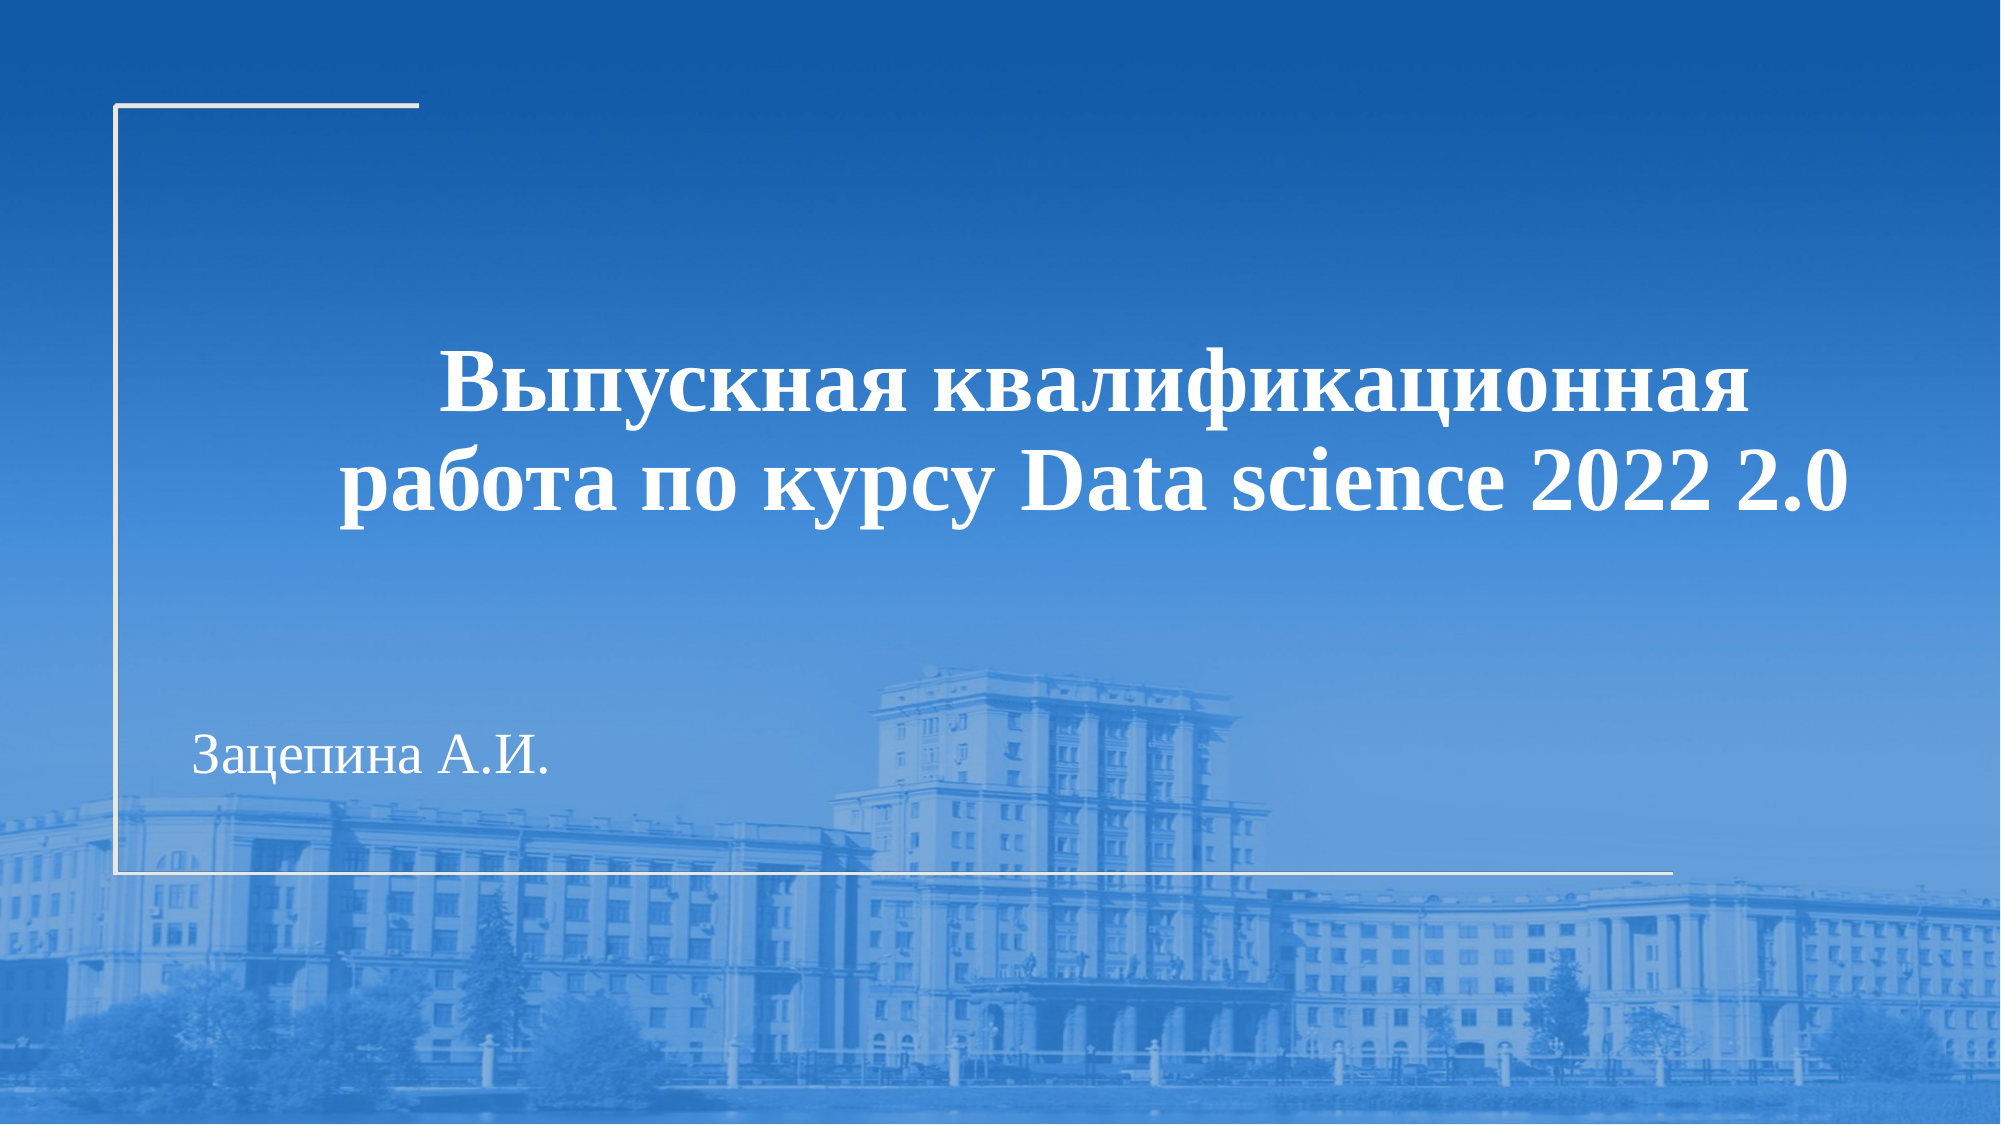

# Выпускная квалификационная работа по курсу Data science 2022 2.0
Зацепина А.И.